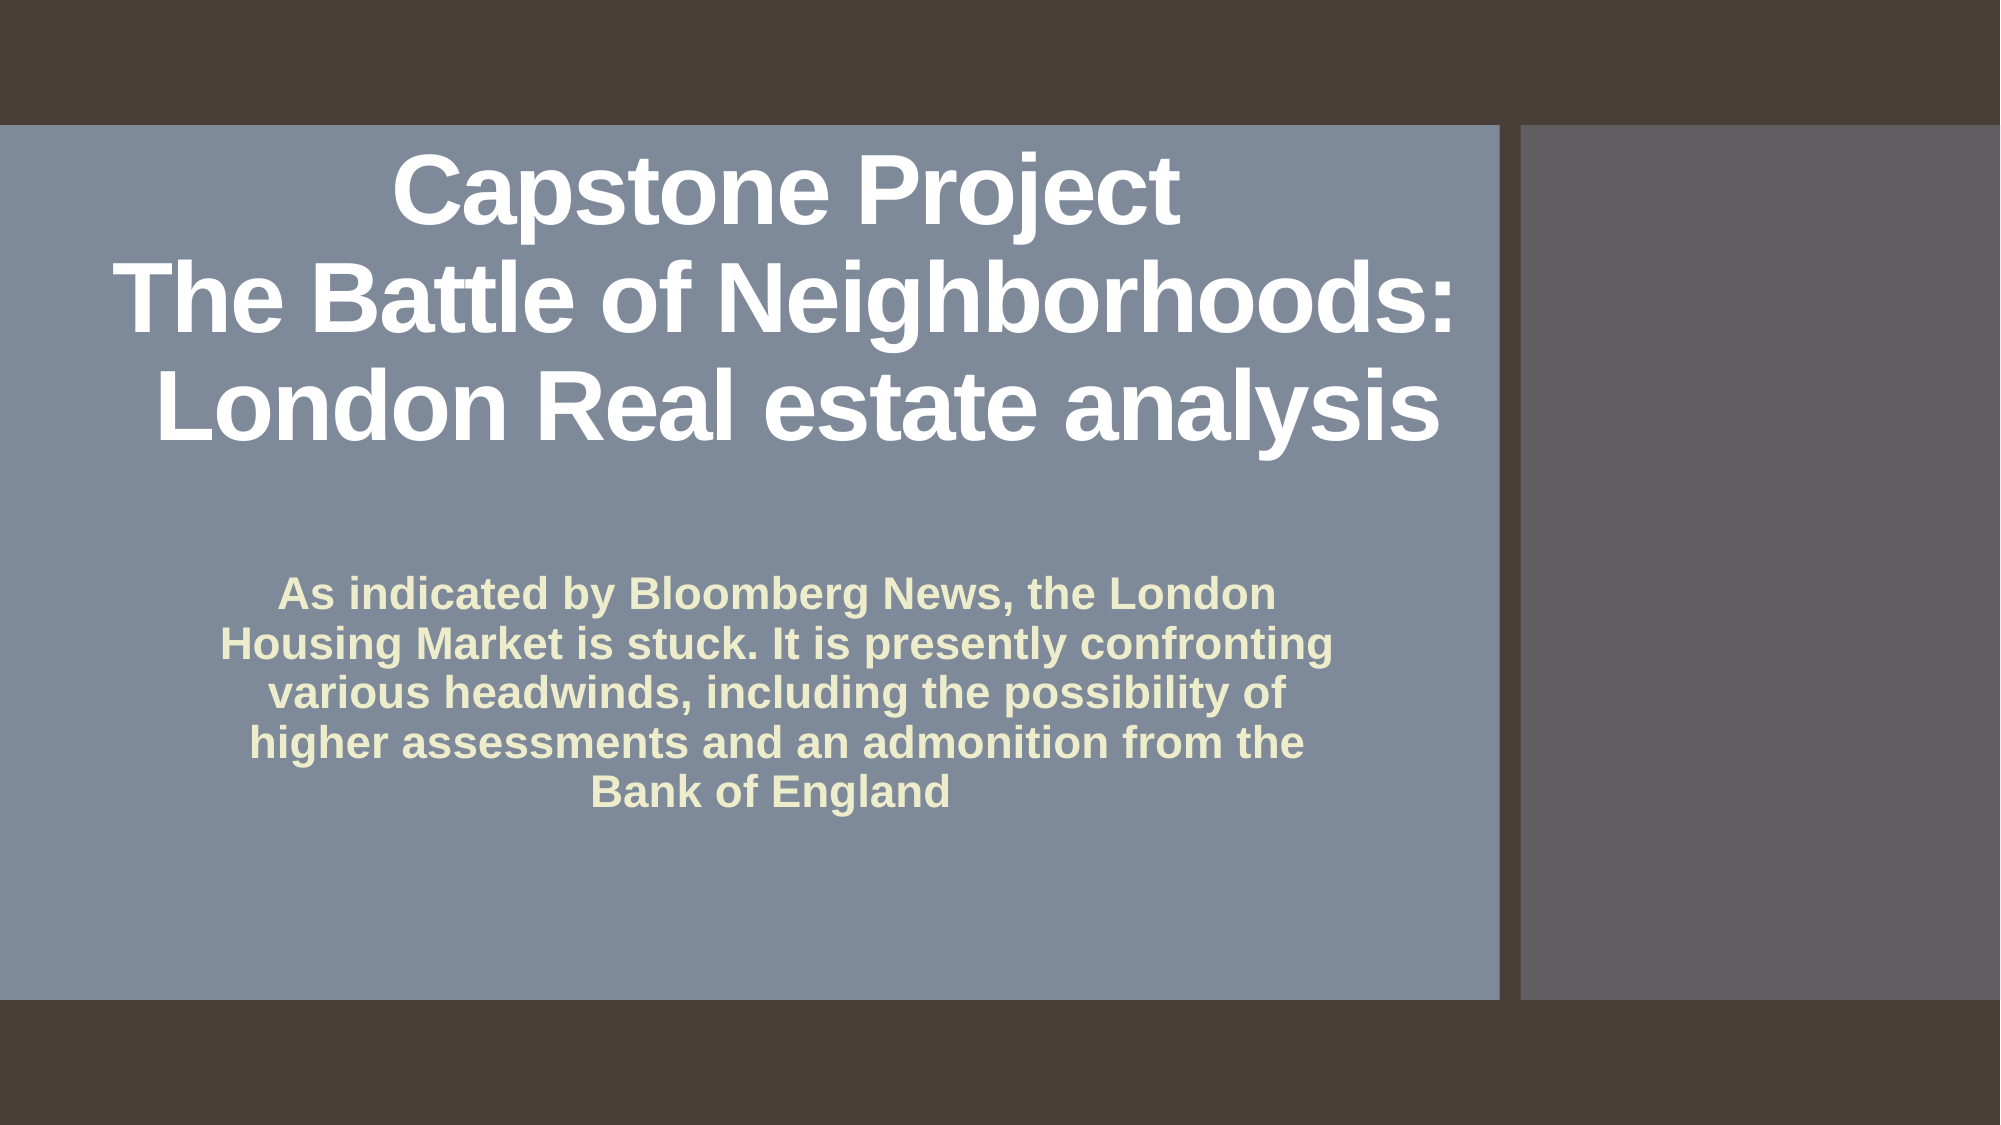

# Capstone Project The Battle of Neighborhoods:  London Real estate analysis

As indicated by Bloomberg News, the London Housing Market is stuck. It is presently confronting various headwinds, including the possibility of higher assessments and an admonition from the Bank of England